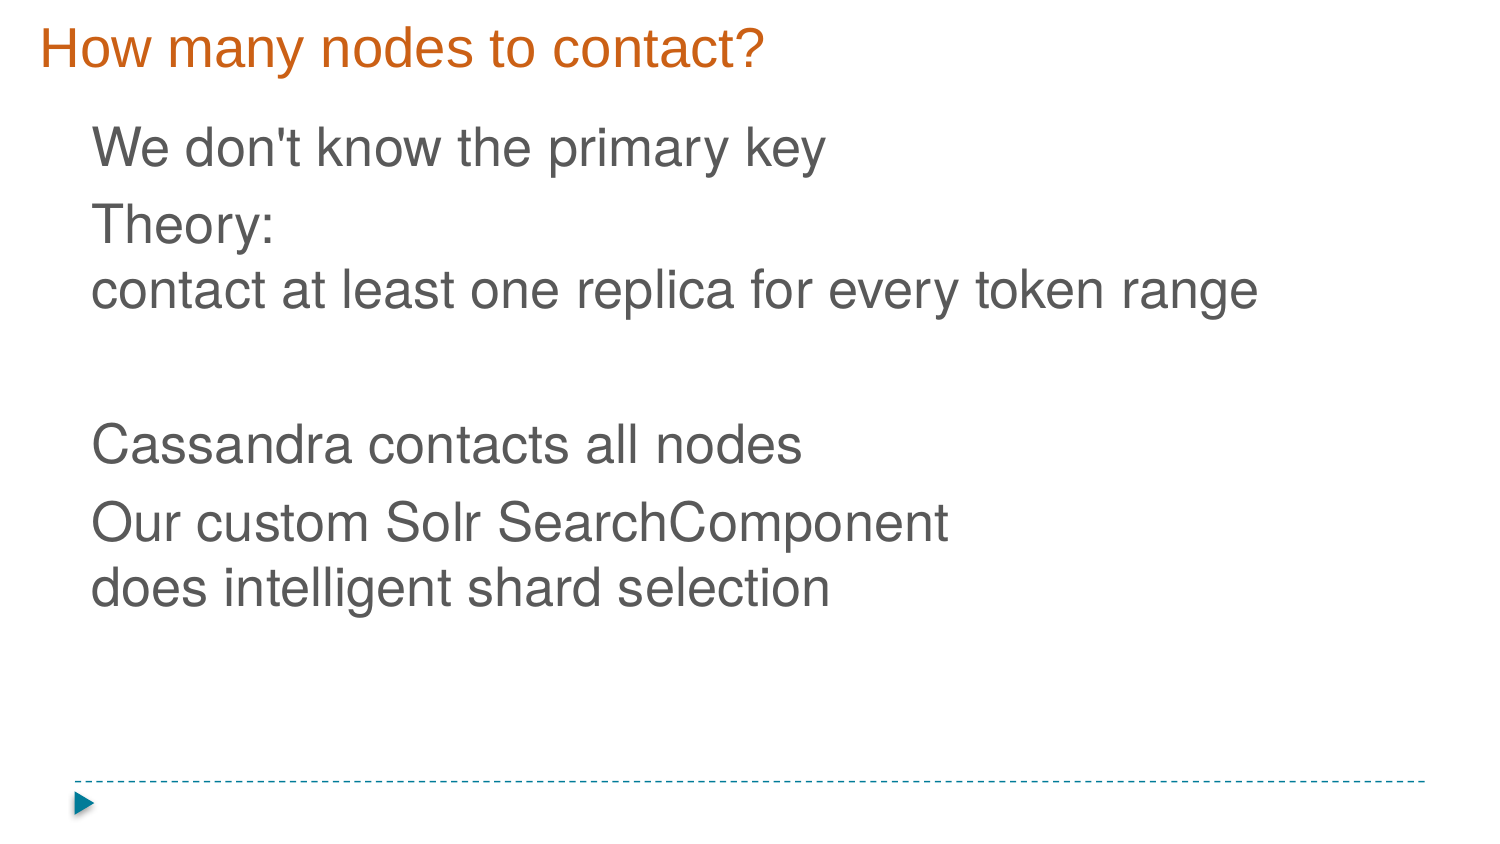

How many nodes to contact?
We don't know the primary key
Theory:
contact at least one replica for every token range

Cassandra contacts all nodes
Our custom Solr SearchComponent
does intelligent shard selection